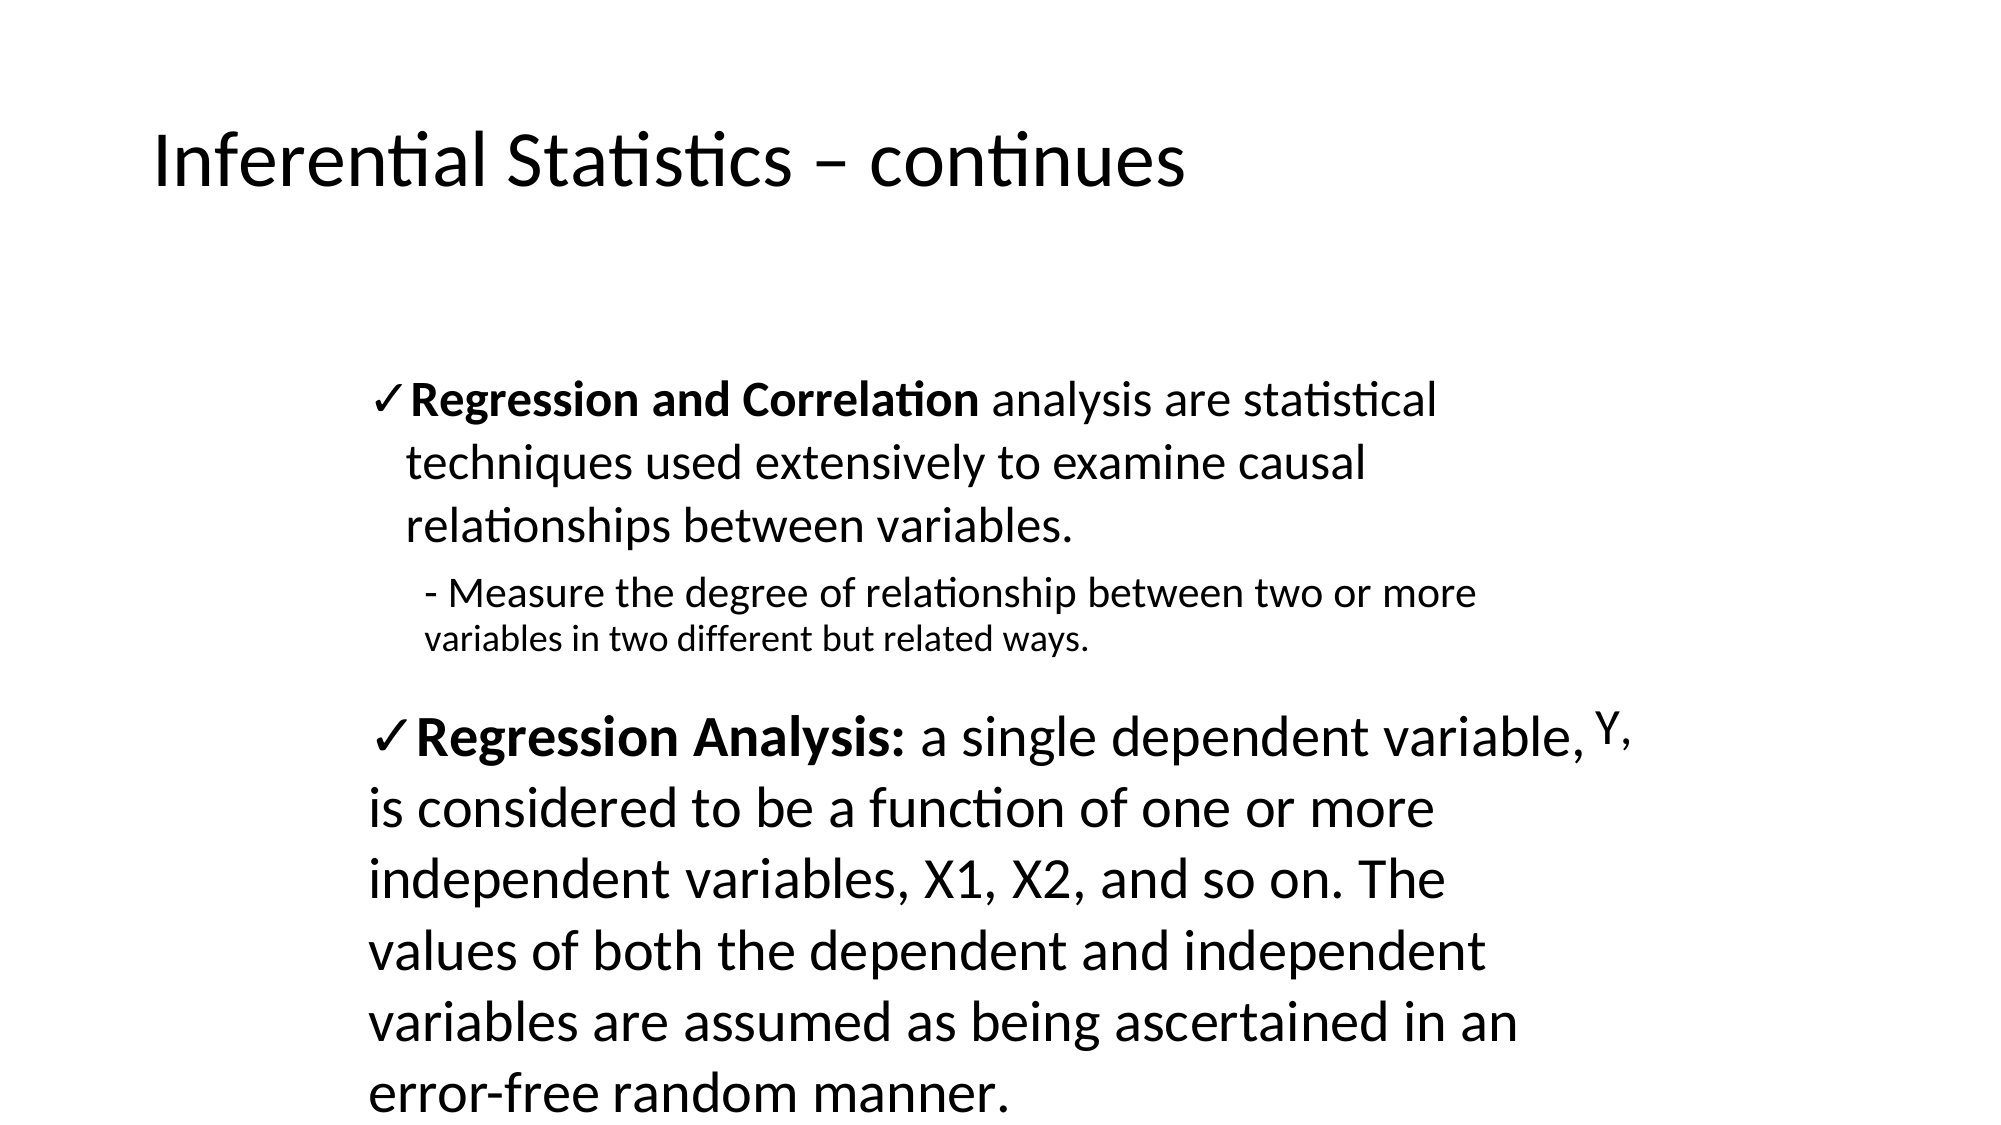

Inferential Statistics – continues
✓Regression and Correlation analysis are statistical
techniques used extensively to examine causal
relationships between variables.
- Measure the degree of relationship between two or more
variables in two different but related ways.
✓Regression Analysis: a single dependent variable,
is considered to be a function of one or more
independent variables, X1, X2, and so on. The
values of both the dependent and independent
variables are assumed as being ascertained in an
error-free random manner.
Y,